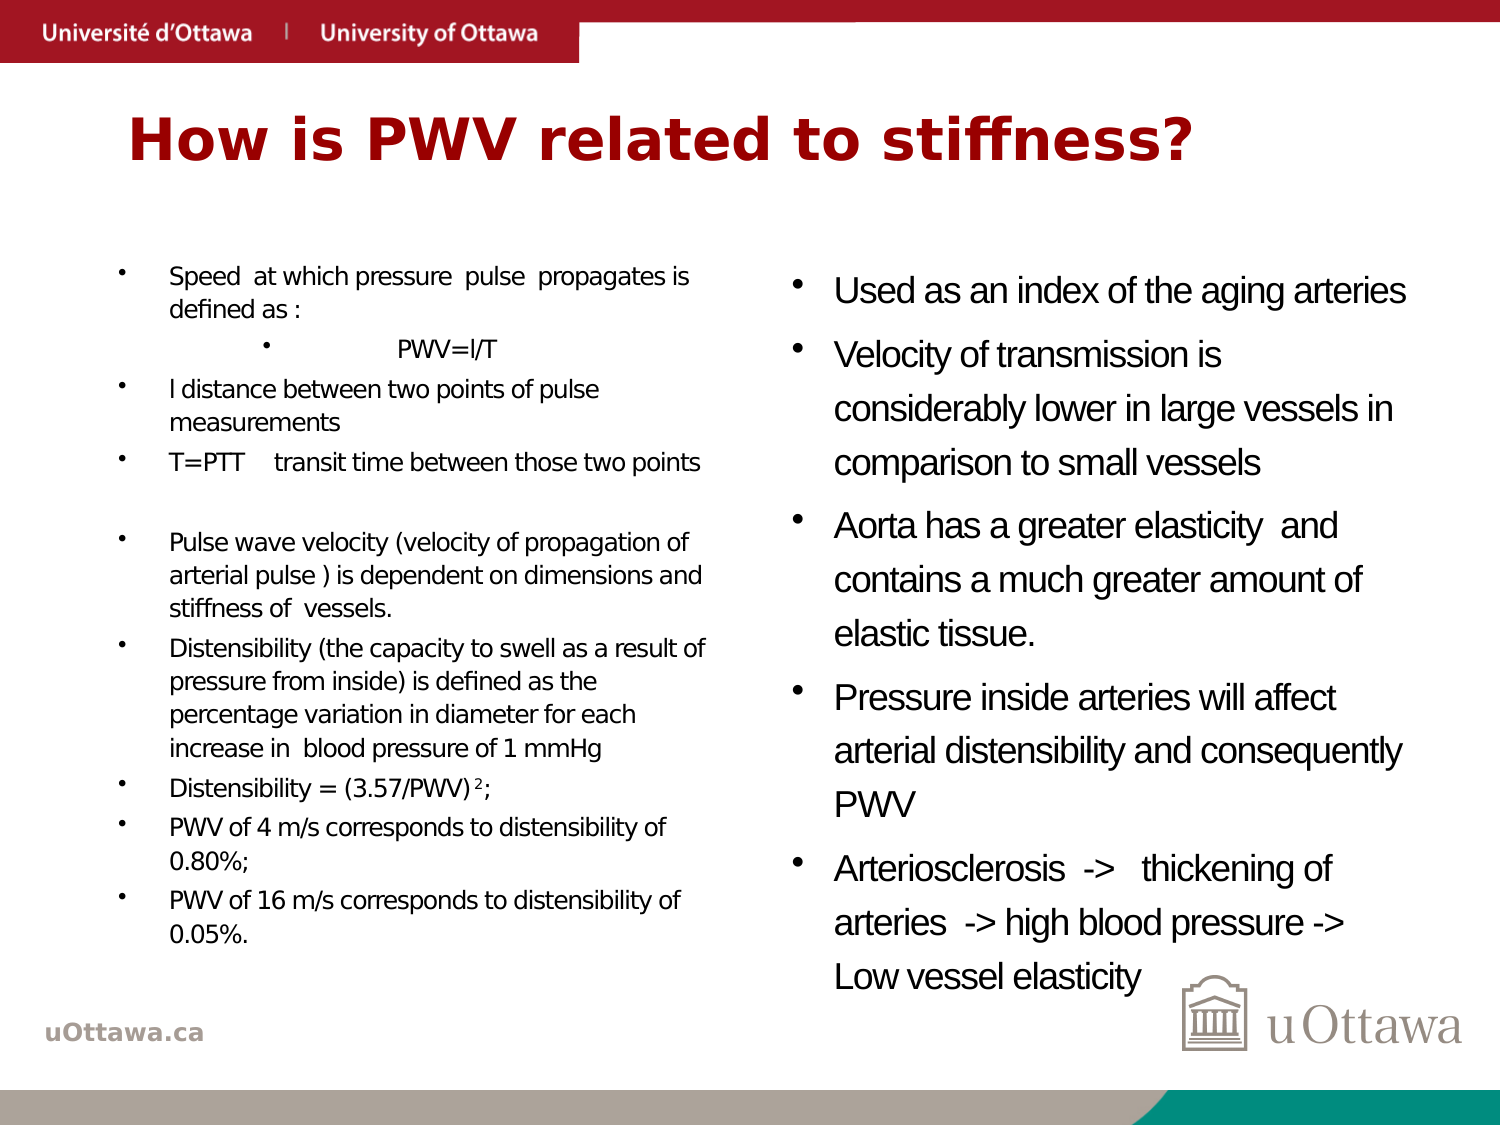

# How is PWV related to stiffness?
Used as an index of the aging arteries
Velocity of transmission is considerably lower in large vessels in comparison to small vessels
Aorta has a greater elasticity  and contains a much greater amount of elastic tissue.
Pressure inside arteries will affect arterial distensibility and consequently PWV
Arteriosclerosis  ->   thickening of arteries  -> high blood pressure ->   Low vessel elasticity
Speed  at which pressure  pulse  propagates is defined as :
PWV=l/T
l distance between two points of pulse measurements
T=PTT 	transit time between those two points

Pulse wave velocity (velocity of propagation of arterial pulse ) is dependent on dimensions and stiffness of  vessels.
Distensibility (the capacity to swell as a result of pressure from inside) is defined as the percentage variation in diameter for each increase in  blood pressure of 1 mmHg
Distensibility = (3.57/PWV) 2;
PWV of 4 m/s corresponds to distensibility of 0.80%;
PWV of 16 m/s corresponds to distensibility of 0.05%.